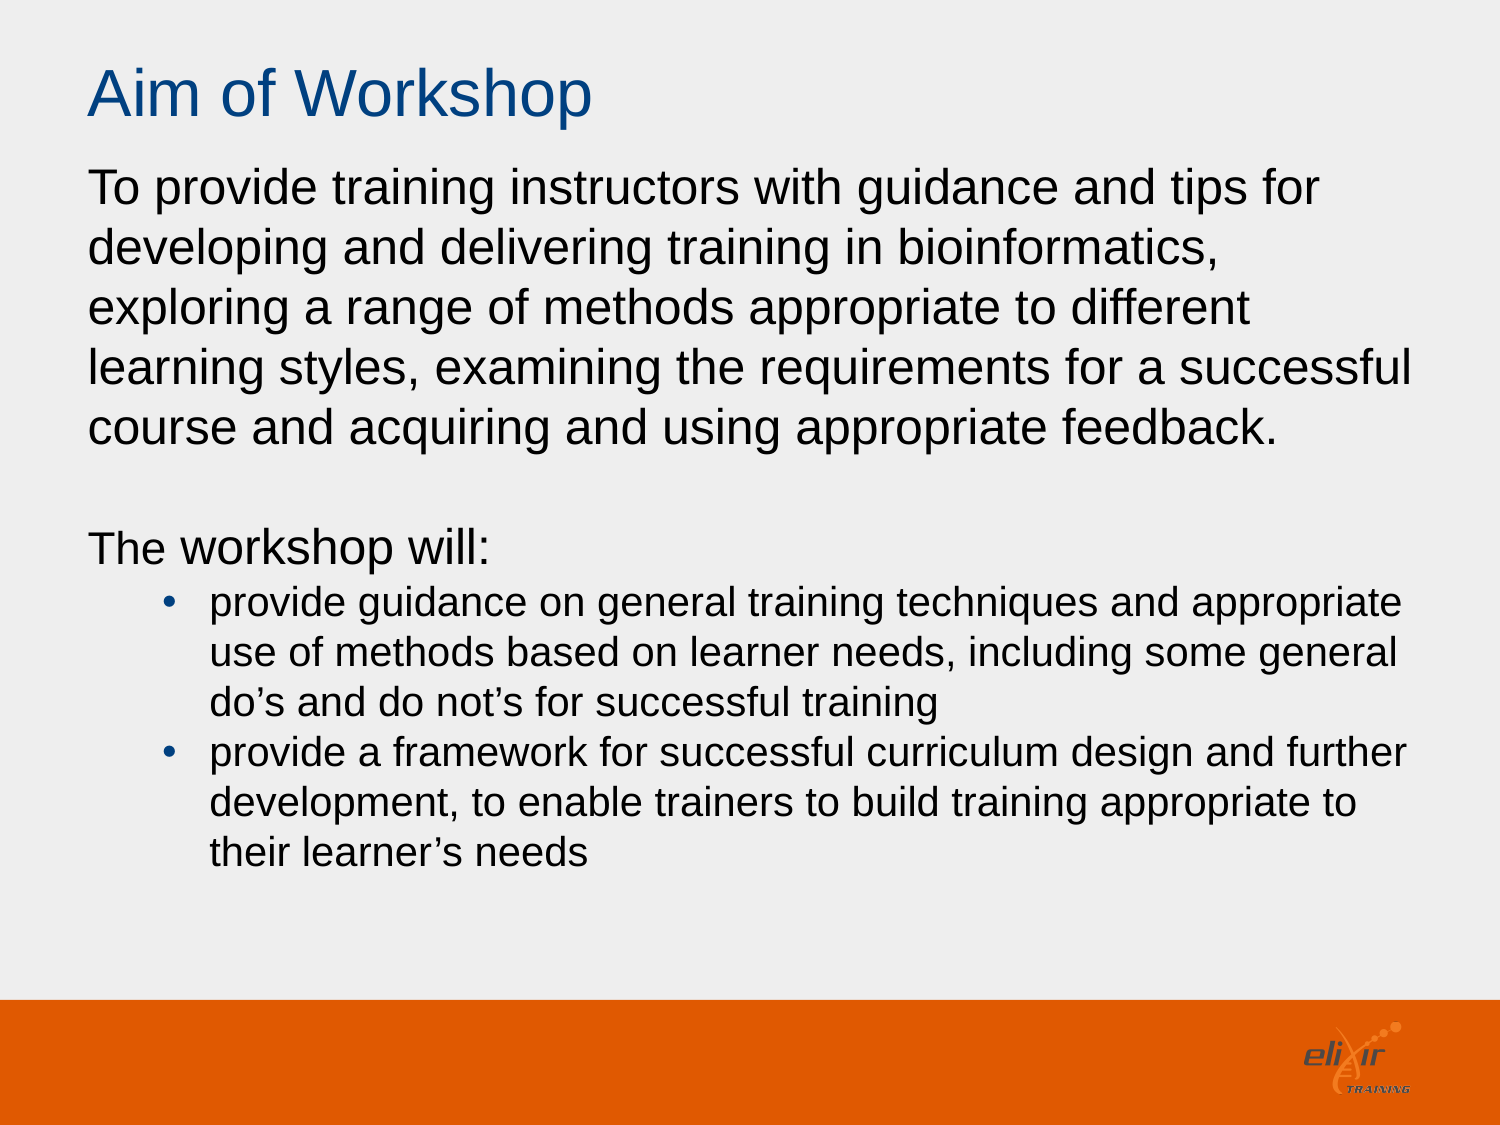

Aim of Workshop
To provide training instructors with guidance and tips for developing and delivering training in bioinformatics, exploring a range of methods appropriate to different learning styles, examining the requirements for a successful course and acquiring and using appropriate feedback.

The workshop will:
provide guidance on general training techniques and appropriate use of methods based on learner needs, including some general do’s and do not’s for successful training
provide a framework for successful curriculum design and further development, to enable trainers to build training appropriate to their learner’s needs